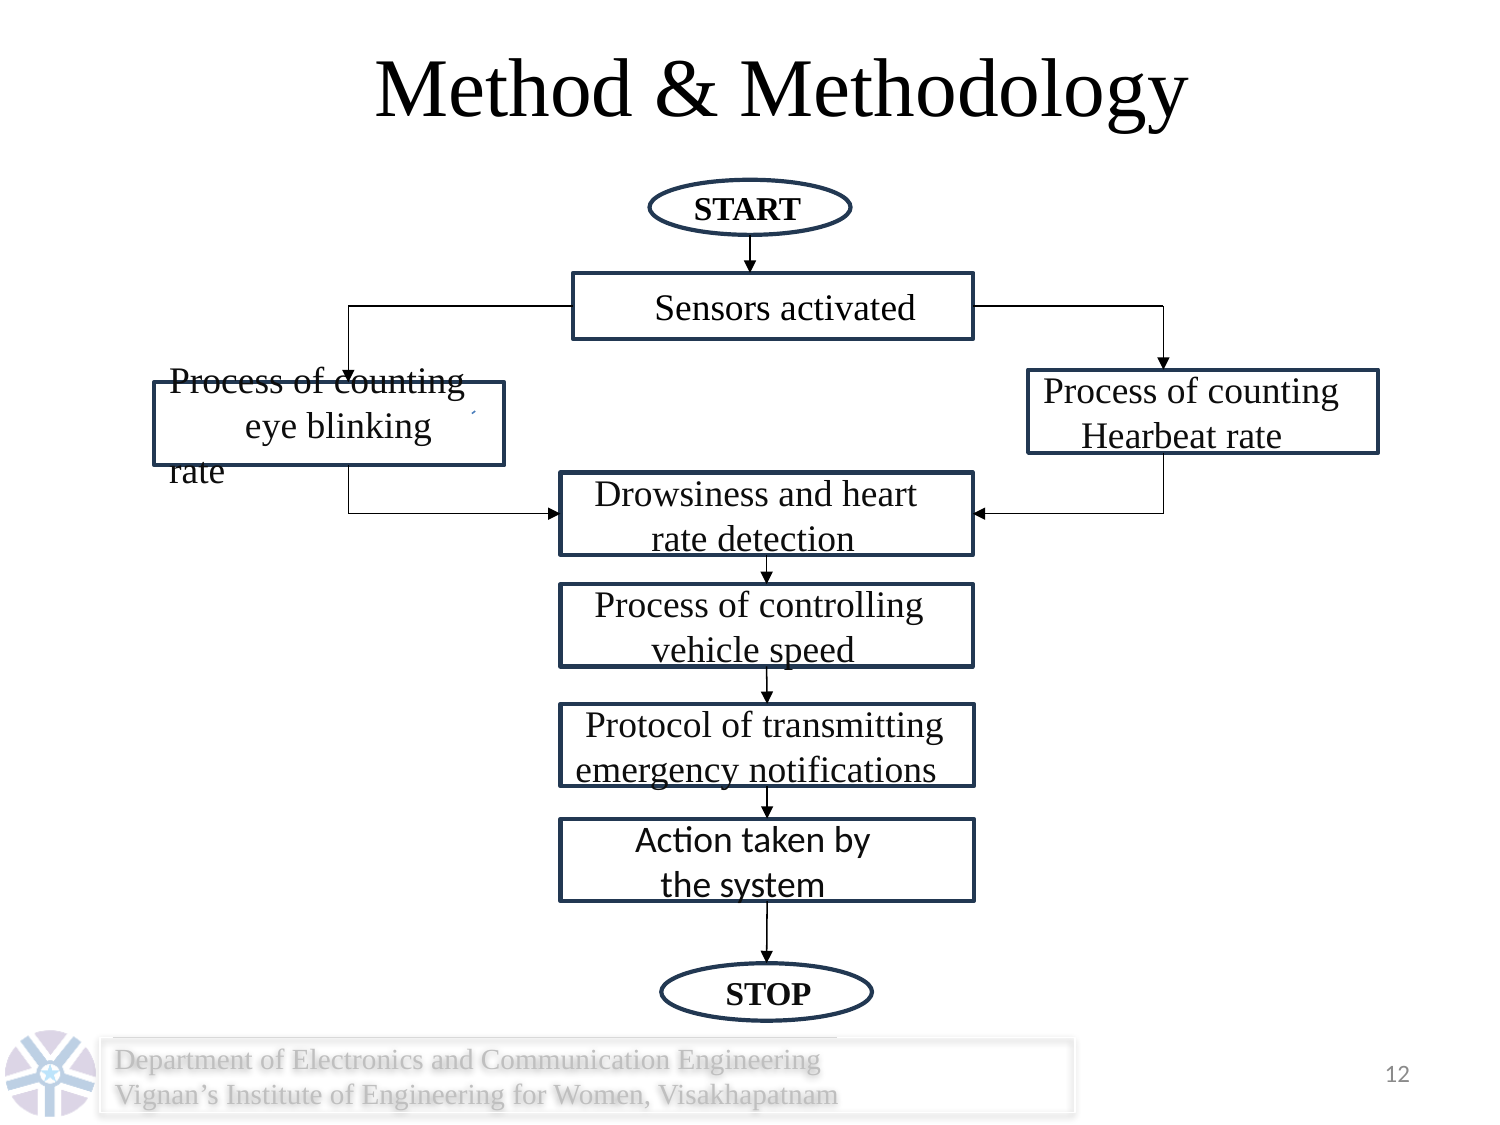

Method & Methodology
START
       Sensors activated
Process of counting
    Hearbeat rate
Process of counting           eye blinking rate
  Drowsiness and heart
        rate detection
  Process of controlling
        vehicle speed
 Protocol of transmitting emergency notifications
       Action taken by
          the system
SSTOP
12